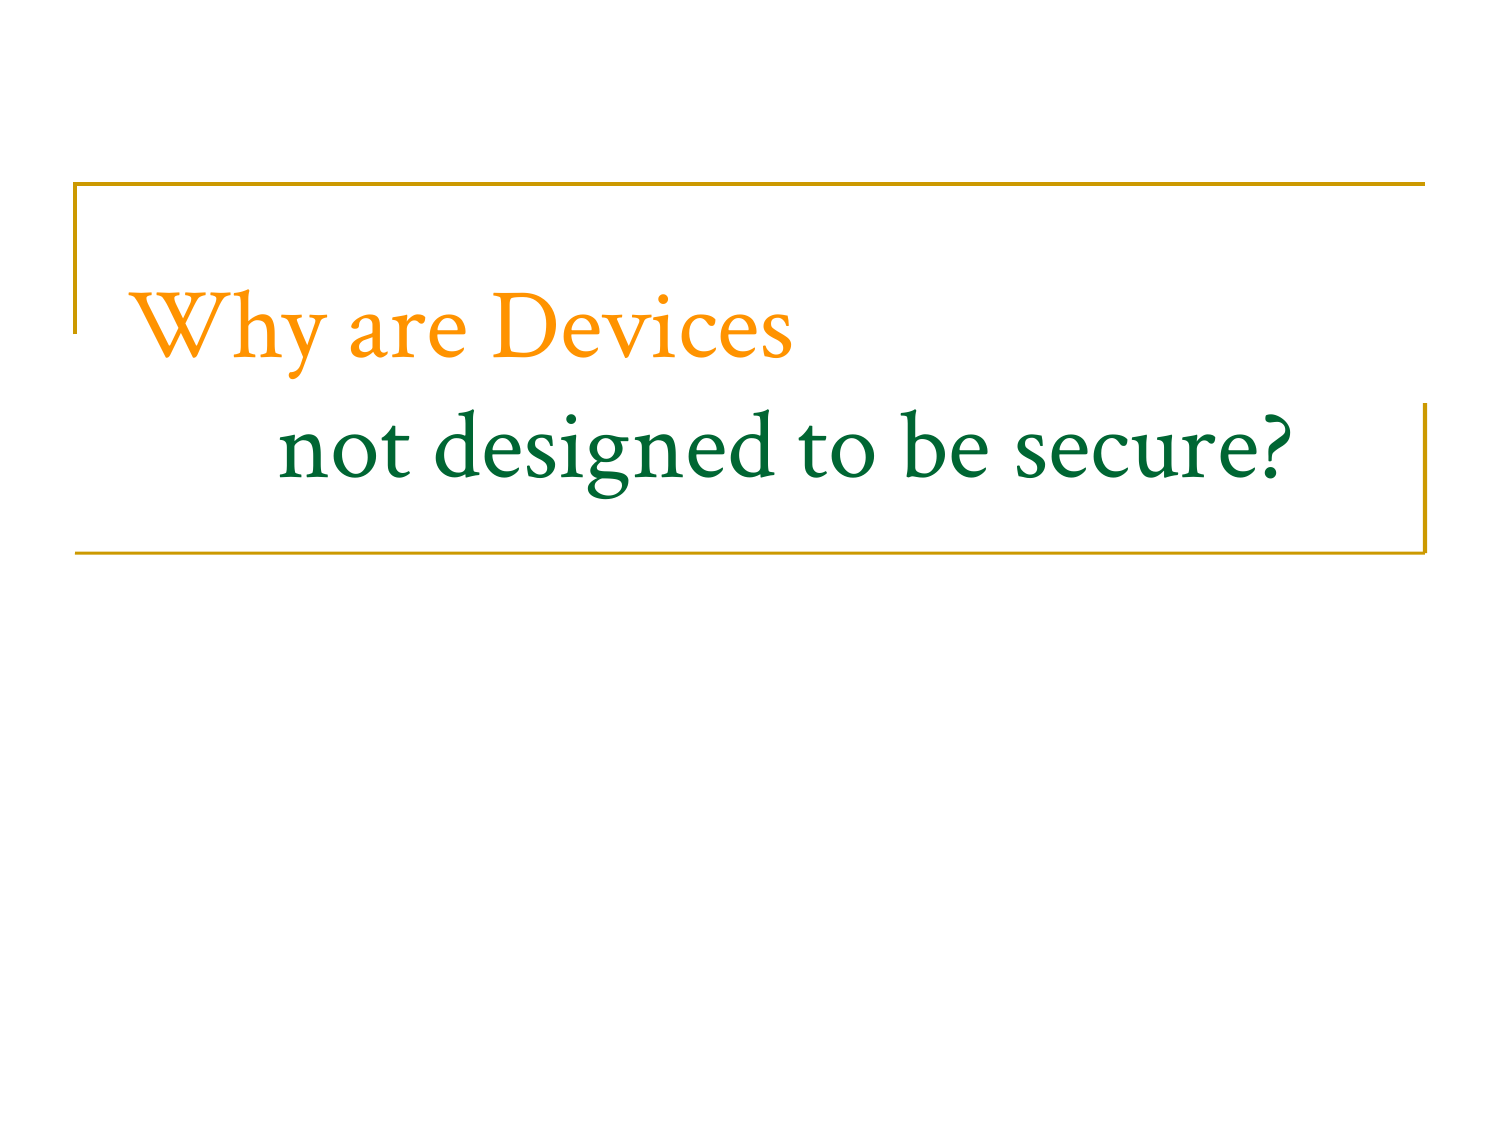

# Why are Devices not designed to be secure?